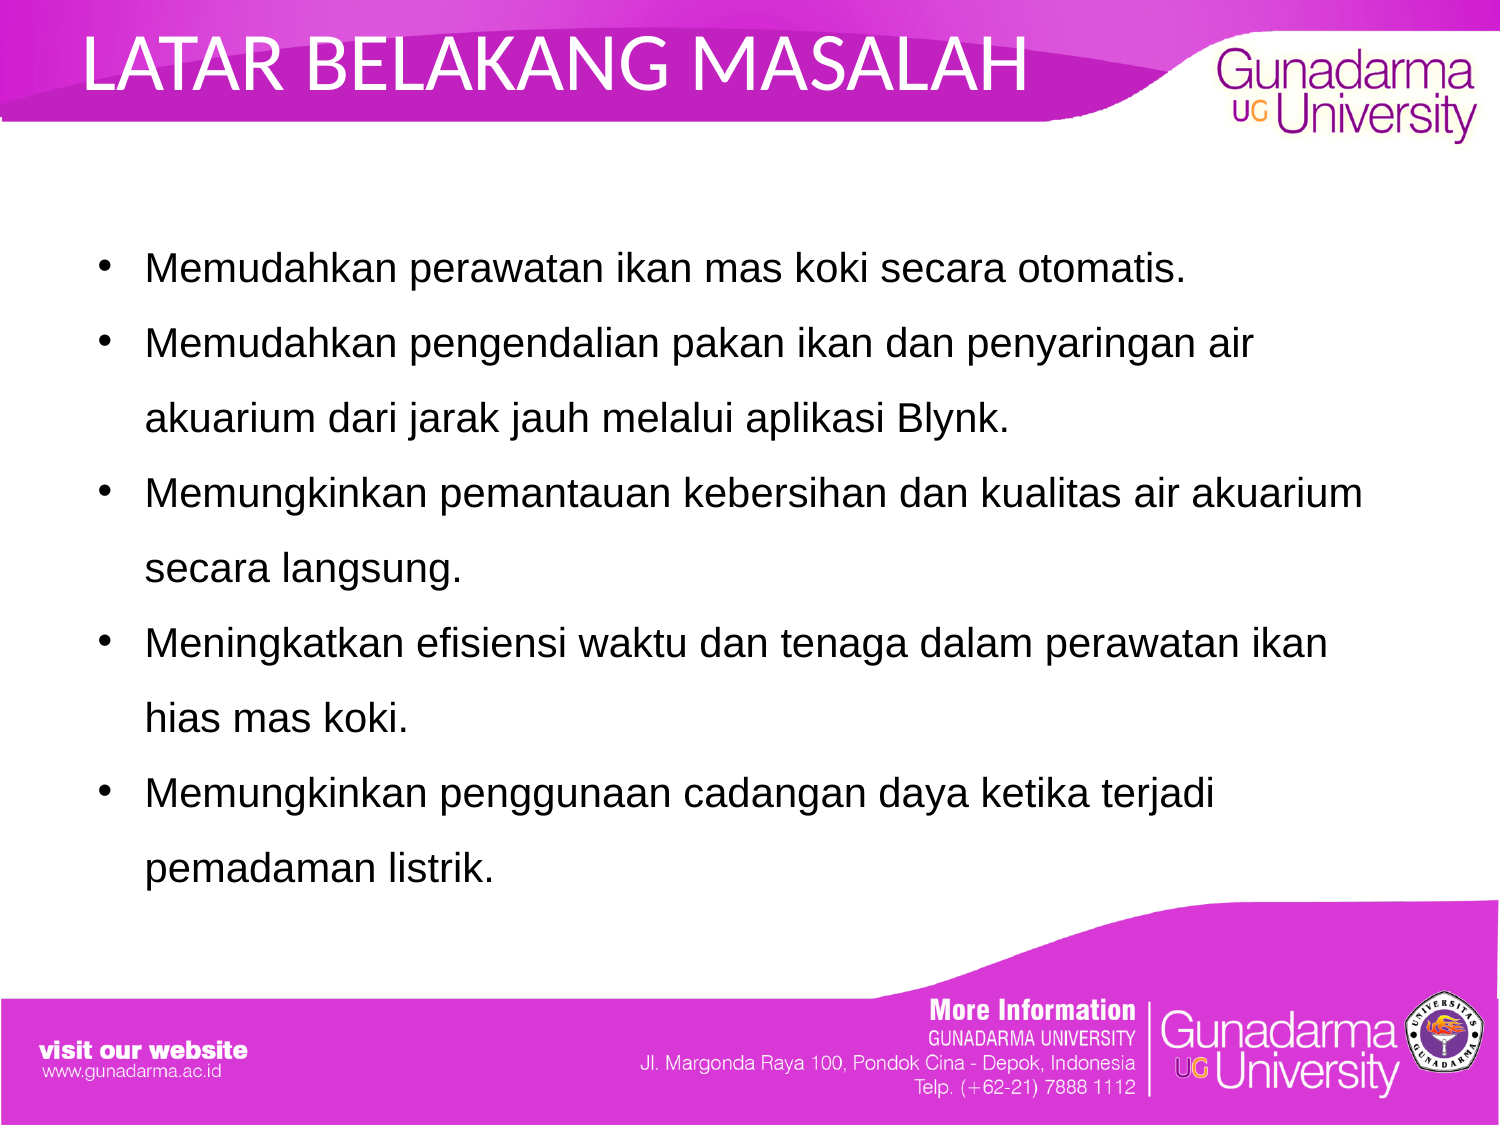

# LATAR BELAKANG MASALAH

Memudahkan perawatan ikan mas koki secara otomatis.
Memudahkan pengendalian pakan ikan dan penyaringan air akuarium dari jarak jauh melalui aplikasi Blynk.
Memungkinkan pemantauan kebersihan dan kualitas air akuarium secara langsung.
Meningkatkan efisiensi waktu dan tenaga dalam perawatan ikan hias mas koki.
Memungkinkan penggunaan cadangan daya ketika terjadi pemadaman listrik.